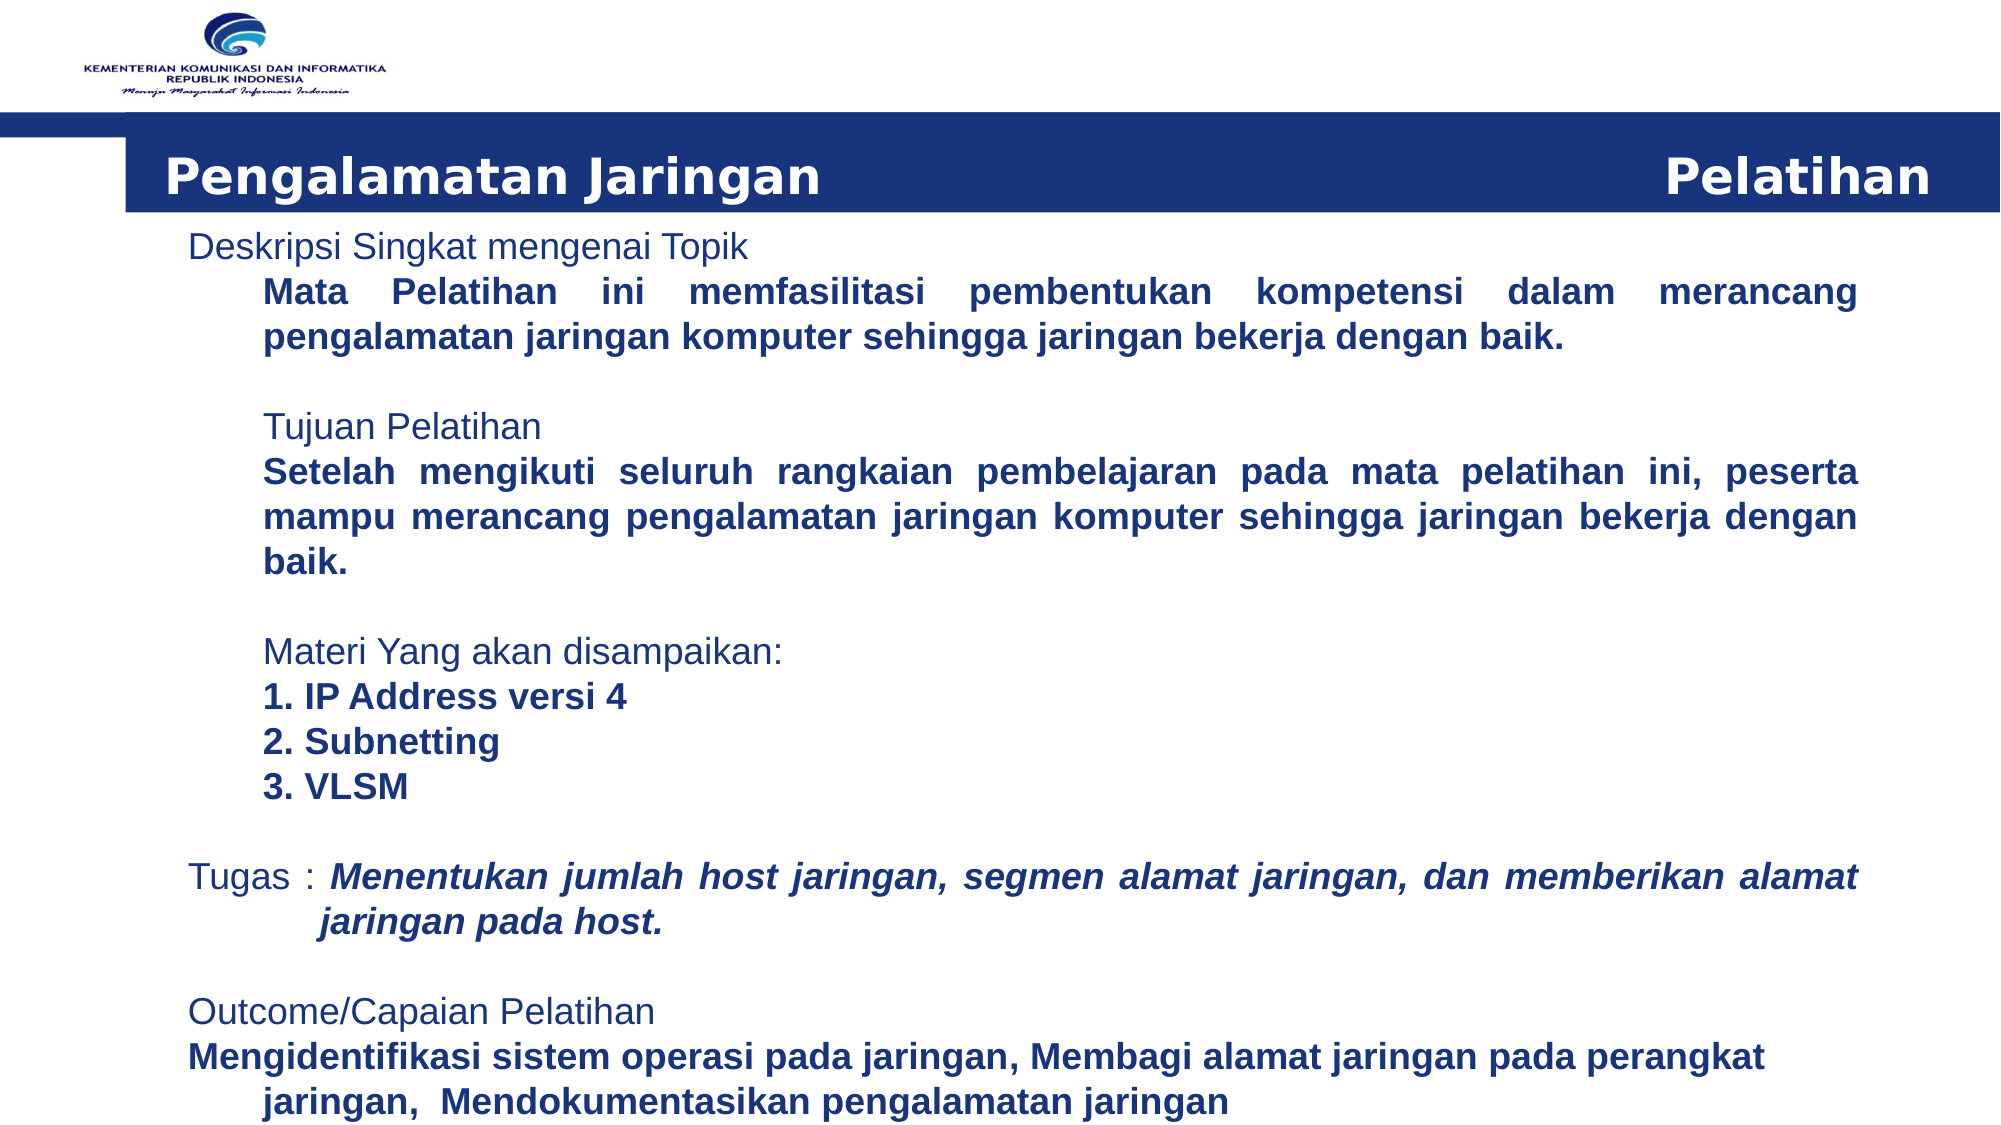

Pengalamatan Jaringan 					 	Pelatihan
Deskripsi Singkat mengenai Topik
Mata Pelatihan ini memfasilitasi pembentukan kompetensi dalam merancang pengalamatan jaringan komputer sehingga jaringan bekerja dengan baik.

Tujuan Pelatihan
Setelah mengikuti seluruh rangkaian pembelajaran pada mata pelatihan ini, peserta mampu merancang pengalamatan jaringan komputer sehingga jaringan bekerja dengan baik.

Materi Yang akan disampaikan:
1. IP Address versi 4
2. Subnetting
3. VLSM

Tugas : Menentukan jumlah host jaringan, segmen alamat jaringan, dan memberikan alamat jaringan pada host.

Outcome/Capaian Pelatihan
Mengidentifikasi sistem operasi pada jaringan, Membagi alamat jaringan pada perangkat jaringan,  Mendokumentasikan pengalamatan jaringan